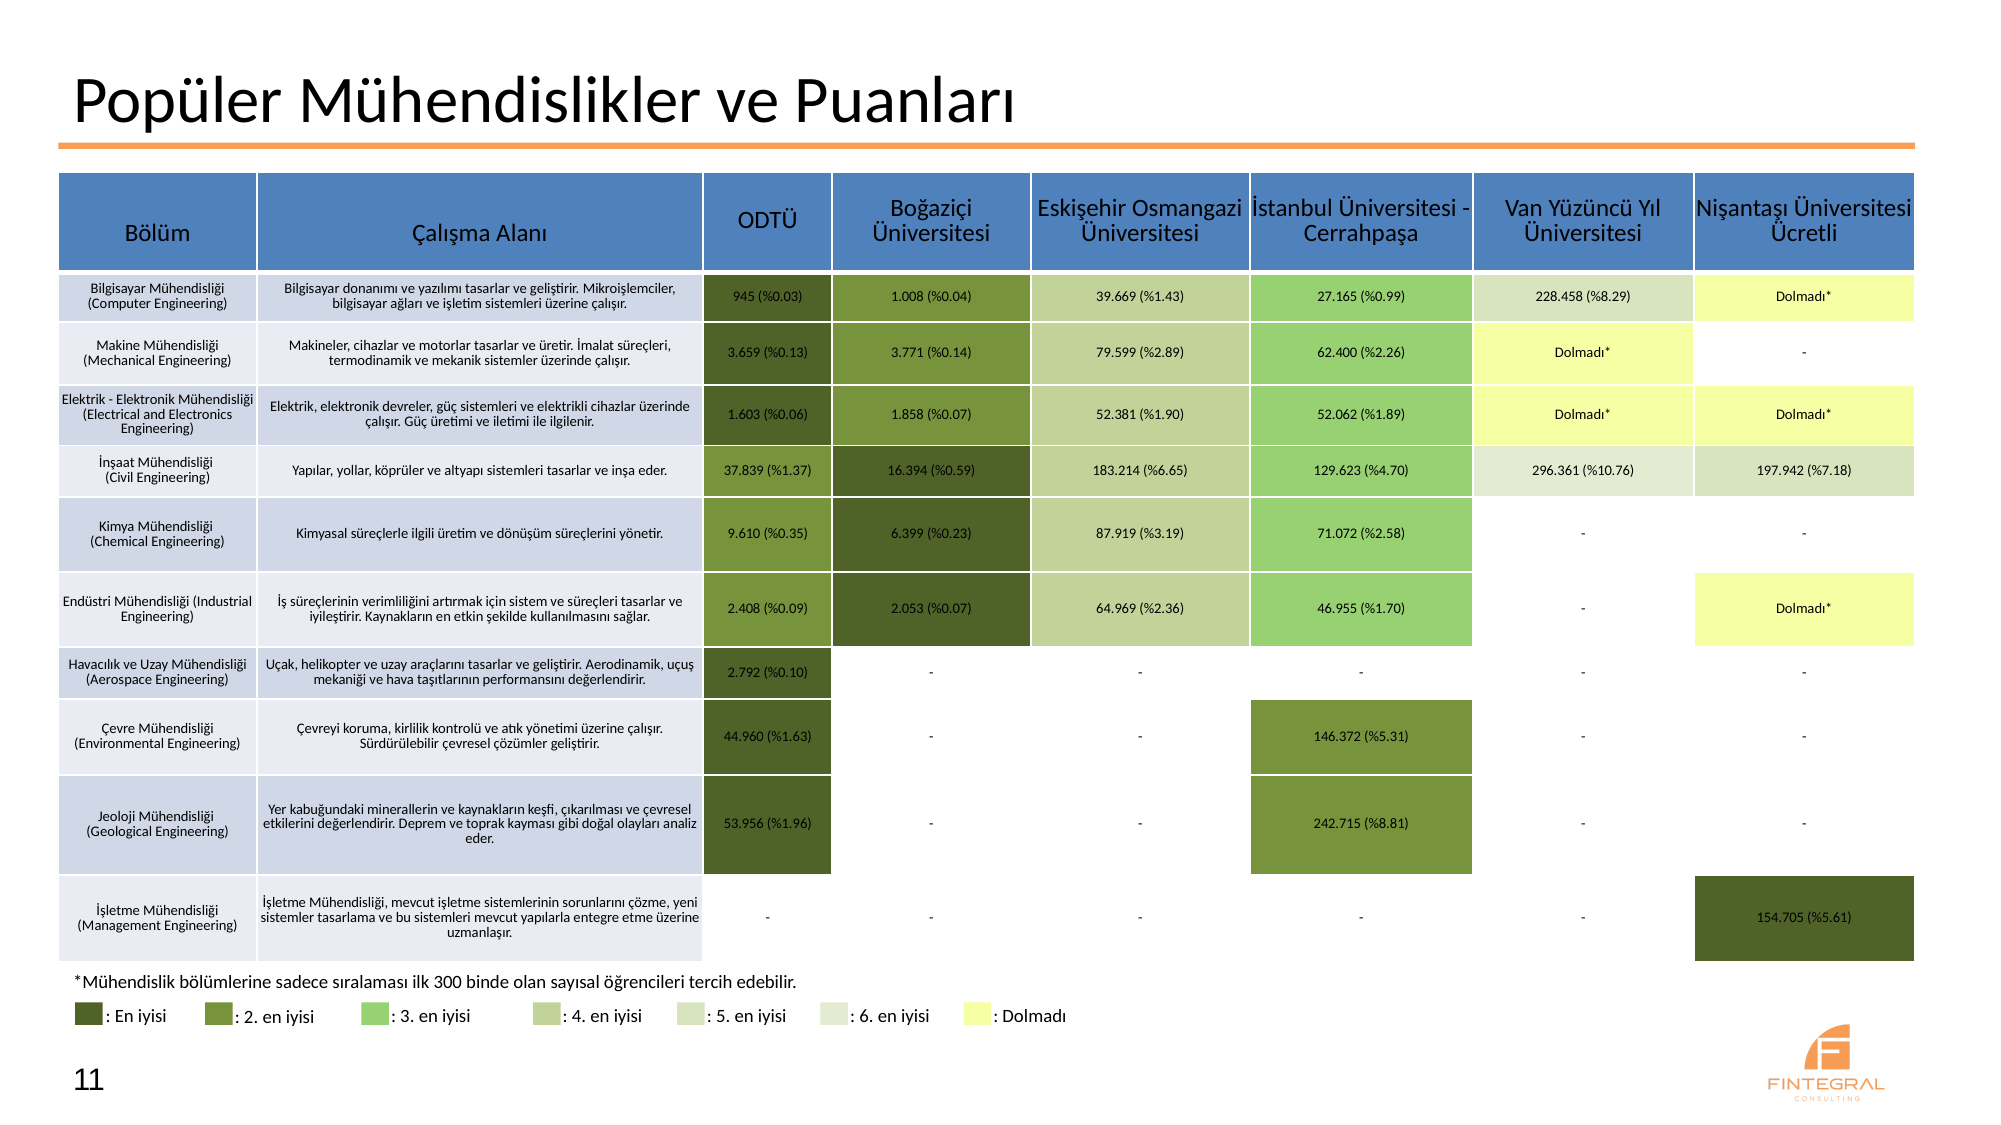

# Popüler Mühendislikler ve Puanları
| Bölüm | Çalışma Alanı | ODTÜ | Boğaziçi Üniversitesi | Eskişehir Osmangazi Üniversitesi | İstanbul Üniversitesi - Cerrahpaşa | Van Yüzüncü Yıl Üniversitesi | Nişantaşı Üniversitesi Ücretli |
| --- | --- | --- | --- | --- | --- | --- | --- |
| Bilgisayar Mühendisliği (Computer Engineering) | Bilgisayar donanımı ve yazılımı tasarlar ve geliştirir. Mikroişlemciler, bilgisayar ağları ve işletim sistemleri üzerine çalışır. | 945 (%0.03) | 1.008 (%0.04) | 39.669 (%1.43) | 27.165 (%0.99) | 228.458 (%8.29) | Dolmadı\* |
| Makine Mühendisliği (Mechanical Engineering) | Makineler, cihazlar ve motorlar tasarlar ve üretir. İmalat süreçleri, termodinamik ve mekanik sistemler üzerinde çalışır. | 3.659 (%0.13) | 3.771 (%0.14) | 79.599 (%2.89) | 62.400 (%2.26) | Dolmadı\* | - |
| Elektrik - Elektronik Mühendisliği (Electrical and Electronics Engineering) | Elektrik, elektronik devreler, güç sistemleri ve elektrikli cihazlar üzerinde çalışır. Güç üretimi ve iletimi ile ilgilenir. | 1.603 (%0.06) | 1.858 (%0.07) | 52.381 (%1.90) | 52.062 (%1.89) | Dolmadı\* | Dolmadı\* |
| İnşaat Mühendisliği (Civil Engineering) | Yapılar, yollar, köprüler ve altyapı sistemleri tasarlar ve inşa eder. | 37.839 (%1.37) | 16.394 (%0.59) | 183.214 (%6.65) | 129.623 (%4.70) | 296.361 (%10.76) | 197.942 (%7.18) |
| Kimya Mühendisliği (Chemical Engineering) | Kimyasal süreçlerle ilgili üretim ve dönüşüm süreçlerini yönetir. | 9.610 (%0.35) | 6.399 (%0.23) | 87.919 (%3.19) | 71.072 (%2.58) | - | - |
| Endüstri Mühendisliği (Industrial Engineering) | İş süreçlerinin verimliliğini artırmak için sistem ve süreçleri tasarlar ve iyileştirir. Kaynakların en etkin şekilde kullanılmasını sağlar. | 2.408 (%0.09) | 2.053 (%0.07) | 64.969 (%2.36) | 46.955 (%1.70) | - | Dolmadı\* |
| Havacılık ve Uzay Mühendisliği (Aerospace Engineering) | Uçak, helikopter ve uzay araçlarını tasarlar ve geliştirir. Aerodinamik, uçuş mekaniği ve hava taşıtlarının performansını değerlendirir. | 2.792 (%0.10) | - | - | - | - | - |
| Çevre Mühendisliği (Environmental Engineering) | Çevreyi koruma, kirlilik kontrolü ve atık yönetimi üzerine çalışır. Sürdürülebilir çevresel çözümler geliştirir. | 44.960 (%1.63) | - | - | 146.372 (%5.31) | - | - |
| Jeoloji Mühendisliği (Geological Engineering) | Yer kabuğundaki minerallerin ve kaynakların keşfi, çıkarılması ve çevresel etkilerini değerlendirir. Deprem ve toprak kayması gibi doğal olayları analiz eder. | 53.956 (%1.96) | - | - | 242.715 (%8.81) | - | - |
| İşletme Mühendisliği (Management Engineering) | İşletme Mühendisliği, mevcut işletme sistemlerinin sorunlarını çözme, yeni sistemler tasarlama ve bu sistemleri mevcut yapılarla entegre etme üzerine uzmanlaşır. | - | - | - | - | - | 154.705 (%5.61) |
*Mühendislik bölümlerine sadece sıralaması ilk 300 binde olan sayısal öğrencileri tercih edebilir.

: En iyisi
: 3. en iyisi
: 4. en iyisi
: 5. en iyisi
: 6. en iyisi
: Dolmadı
: 2. en iyisi